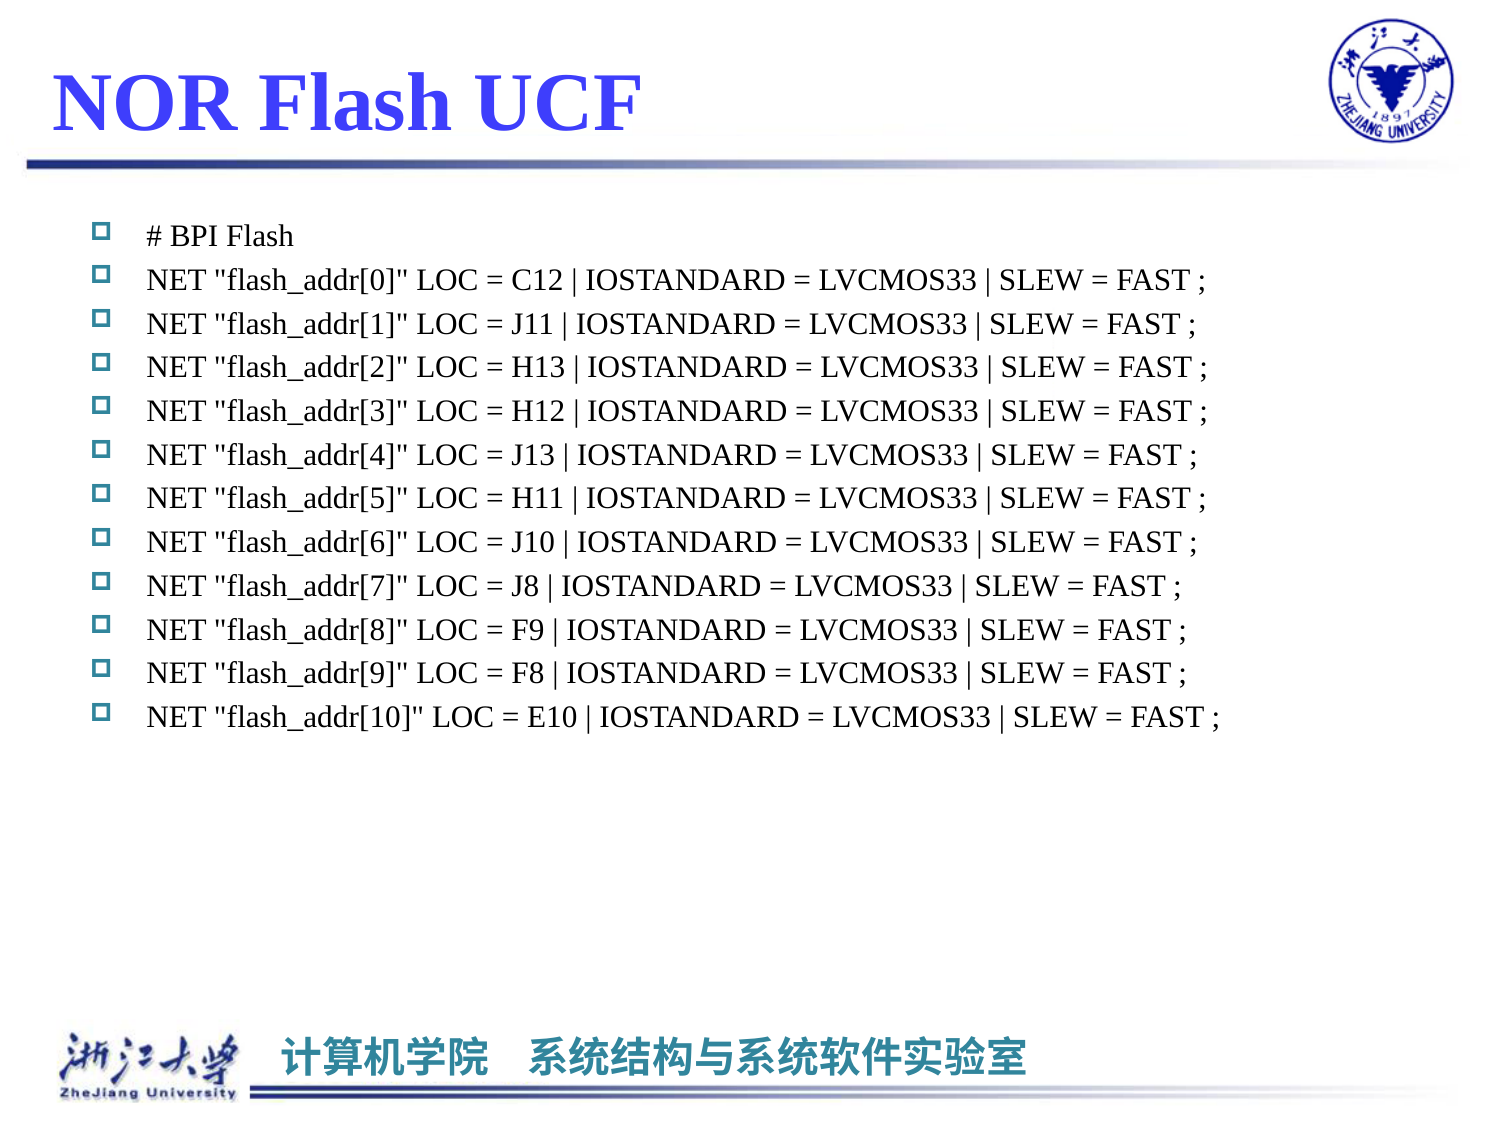

# NOR Flash UCF
# BPI Flash
NET "flash_addr[0]" LOC = C12 | IOSTANDARD = LVCMOS33 | SLEW = FAST ;
NET "flash_addr[1]" LOC = J11 | IOSTANDARD = LVCMOS33 | SLEW = FAST ;
NET "flash_addr[2]" LOC = H13 | IOSTANDARD = LVCMOS33 | SLEW = FAST ;
NET "flash_addr[3]" LOC = H12 | IOSTANDARD = LVCMOS33 | SLEW = FAST ;
NET "flash_addr[4]" LOC = J13 | IOSTANDARD = LVCMOS33 | SLEW = FAST ;
NET "flash_addr[5]" LOC = H11 | IOSTANDARD = LVCMOS33 | SLEW = FAST ;
NET "flash_addr[6]" LOC = J10 | IOSTANDARD = LVCMOS33 | SLEW = FAST ;
NET "flash_addr[7]" LOC = J8 | IOSTANDARD = LVCMOS33 | SLEW = FAST ;
NET "flash_addr[8]" LOC = F9 | IOSTANDARD = LVCMOS33 | SLEW = FAST ;
NET "flash_addr[9]" LOC = F8 | IOSTANDARD = LVCMOS33 | SLEW = FAST ;
NET "flash_addr[10]" LOC = E10 | IOSTANDARD = LVCMOS33 | SLEW = FAST ;